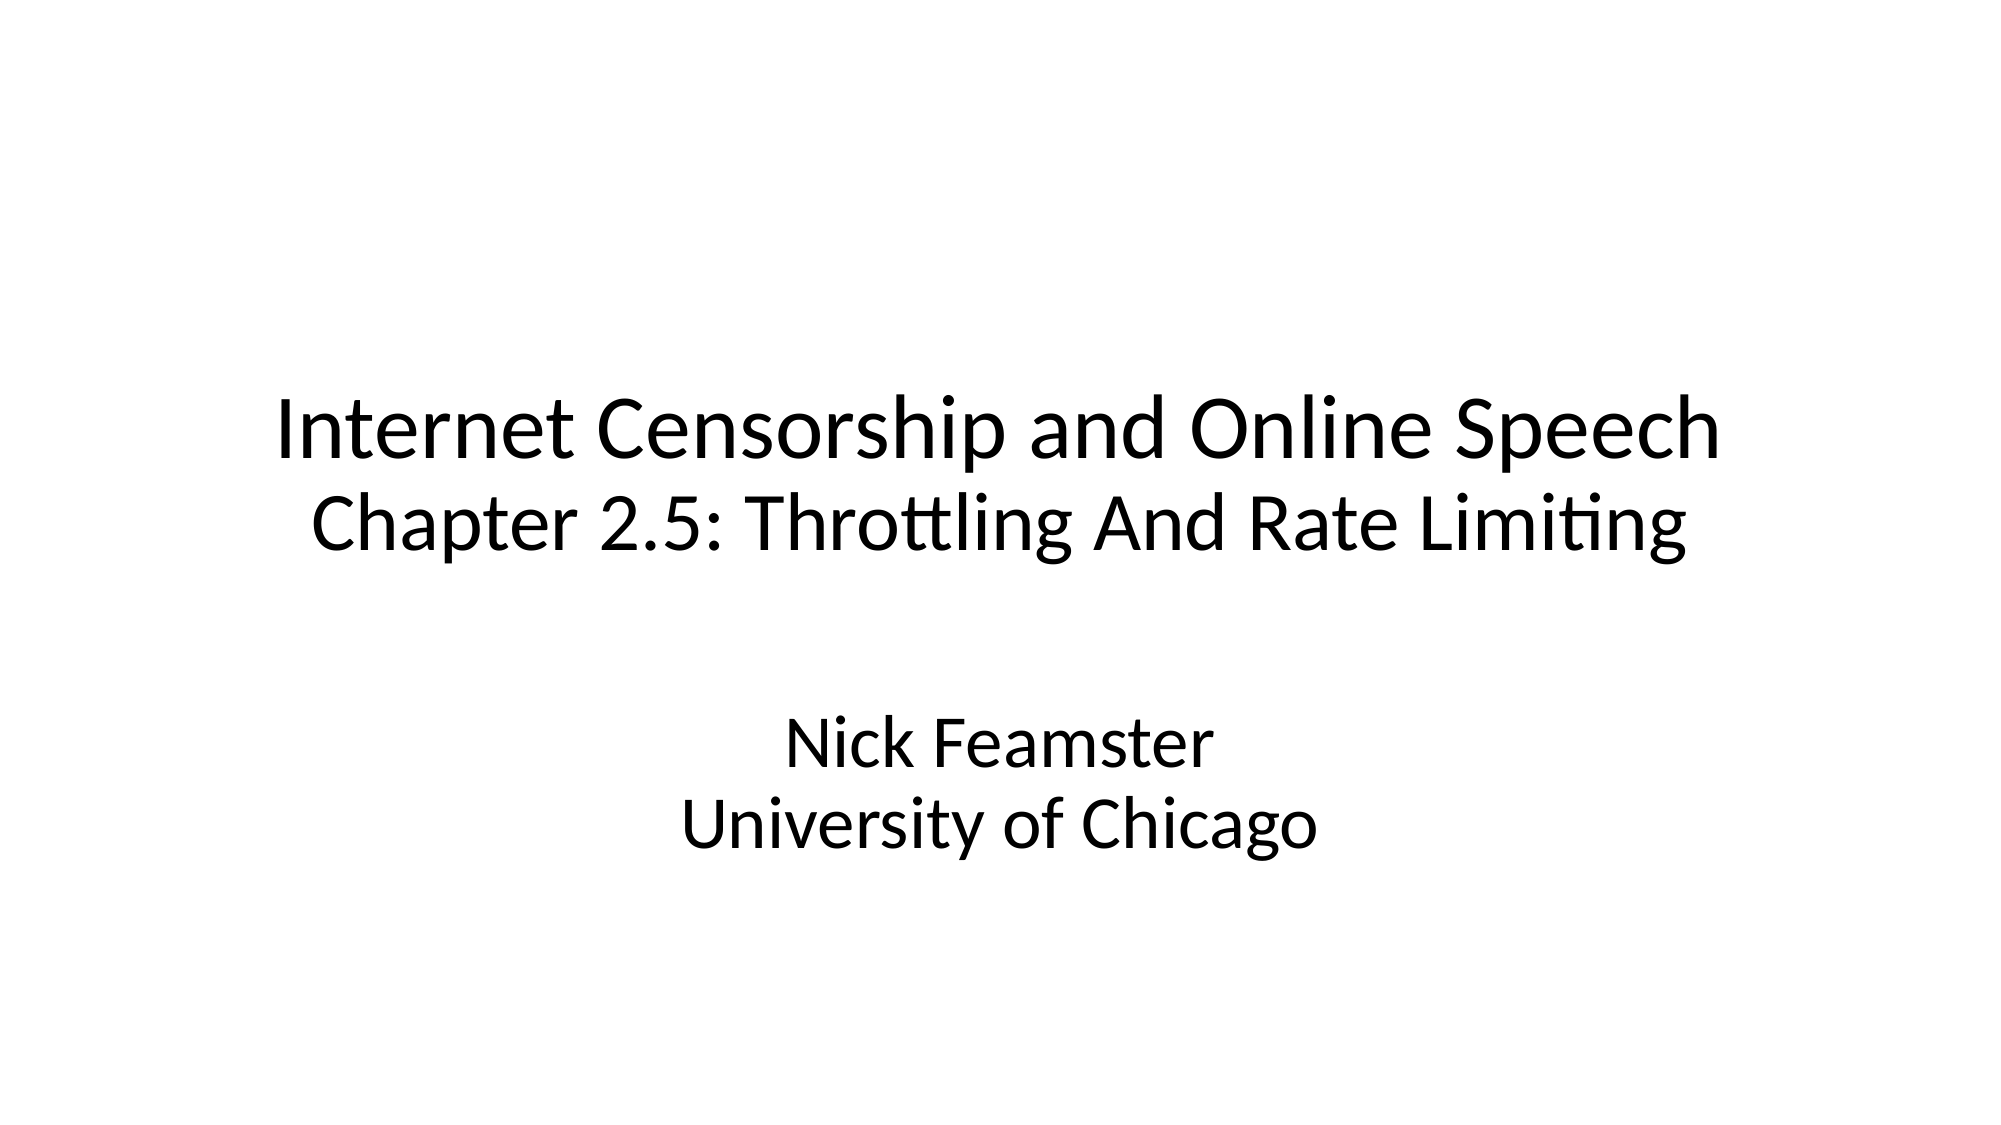

# Internet Censorship and Online Speech Chapter 2.5: Throttling And Rate Limiting
Nick Feamster
University of Chicago